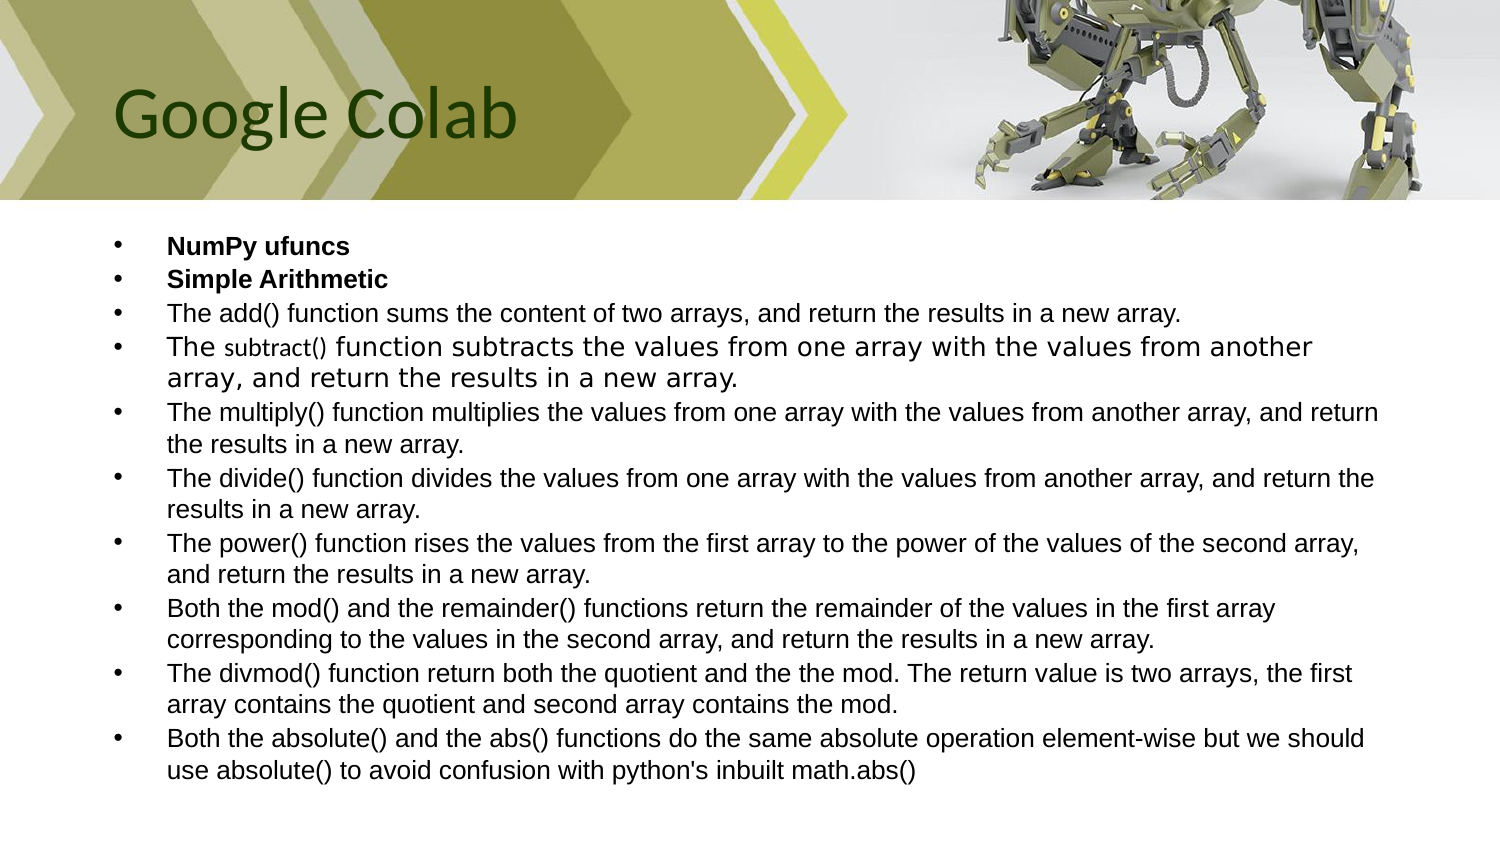

# Google Colab
NumPy ufuncs
Simple Arithmetic
The add() function sums the content of two arrays, and return the results in a new array.
The subtract() function subtracts the values from one array with the values from another array, and return the results in a new array.
The multiply() function multiplies the values from one array with the values from another array, and return the results in a new array.
The divide() function divides the values from one array with the values from another array, and return the results in a new array.
The power() function rises the values from the first array to the power of the values of the second array, and return the results in a new array.
Both the mod() and the remainder() functions return the remainder of the values in the first array corresponding to the values in the second array, and return the results in a new array.
The divmod() function return both the quotient and the the mod. The return value is two arrays, the first array contains the quotient and second array contains the mod.
Both the absolute() and the abs() functions do the same absolute operation element-wise but we should use absolute() to avoid confusion with python's inbuilt math.abs()